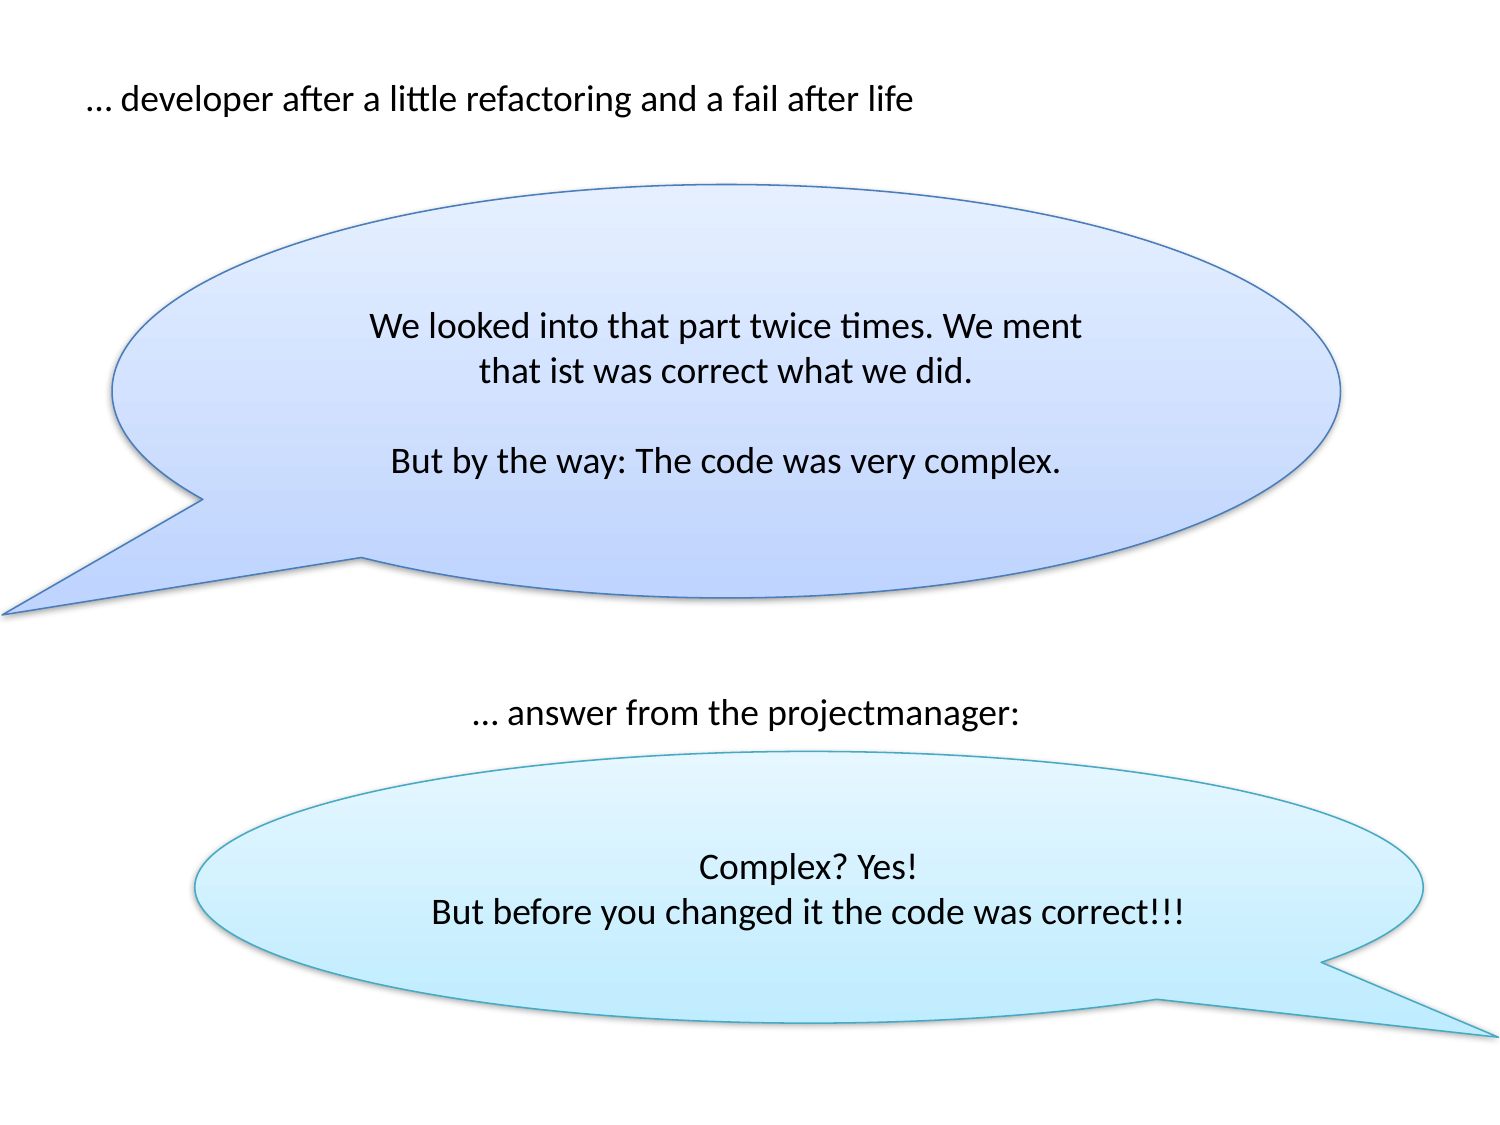

… developer after a little refactoring and a fail after life
We looked into that part twice times. We ment
that ist was correct what we did.
But by the way: The code was very complex.
… answer from the projectmanager:
Complex? Yes!
But before you changed it the code was correct!!!